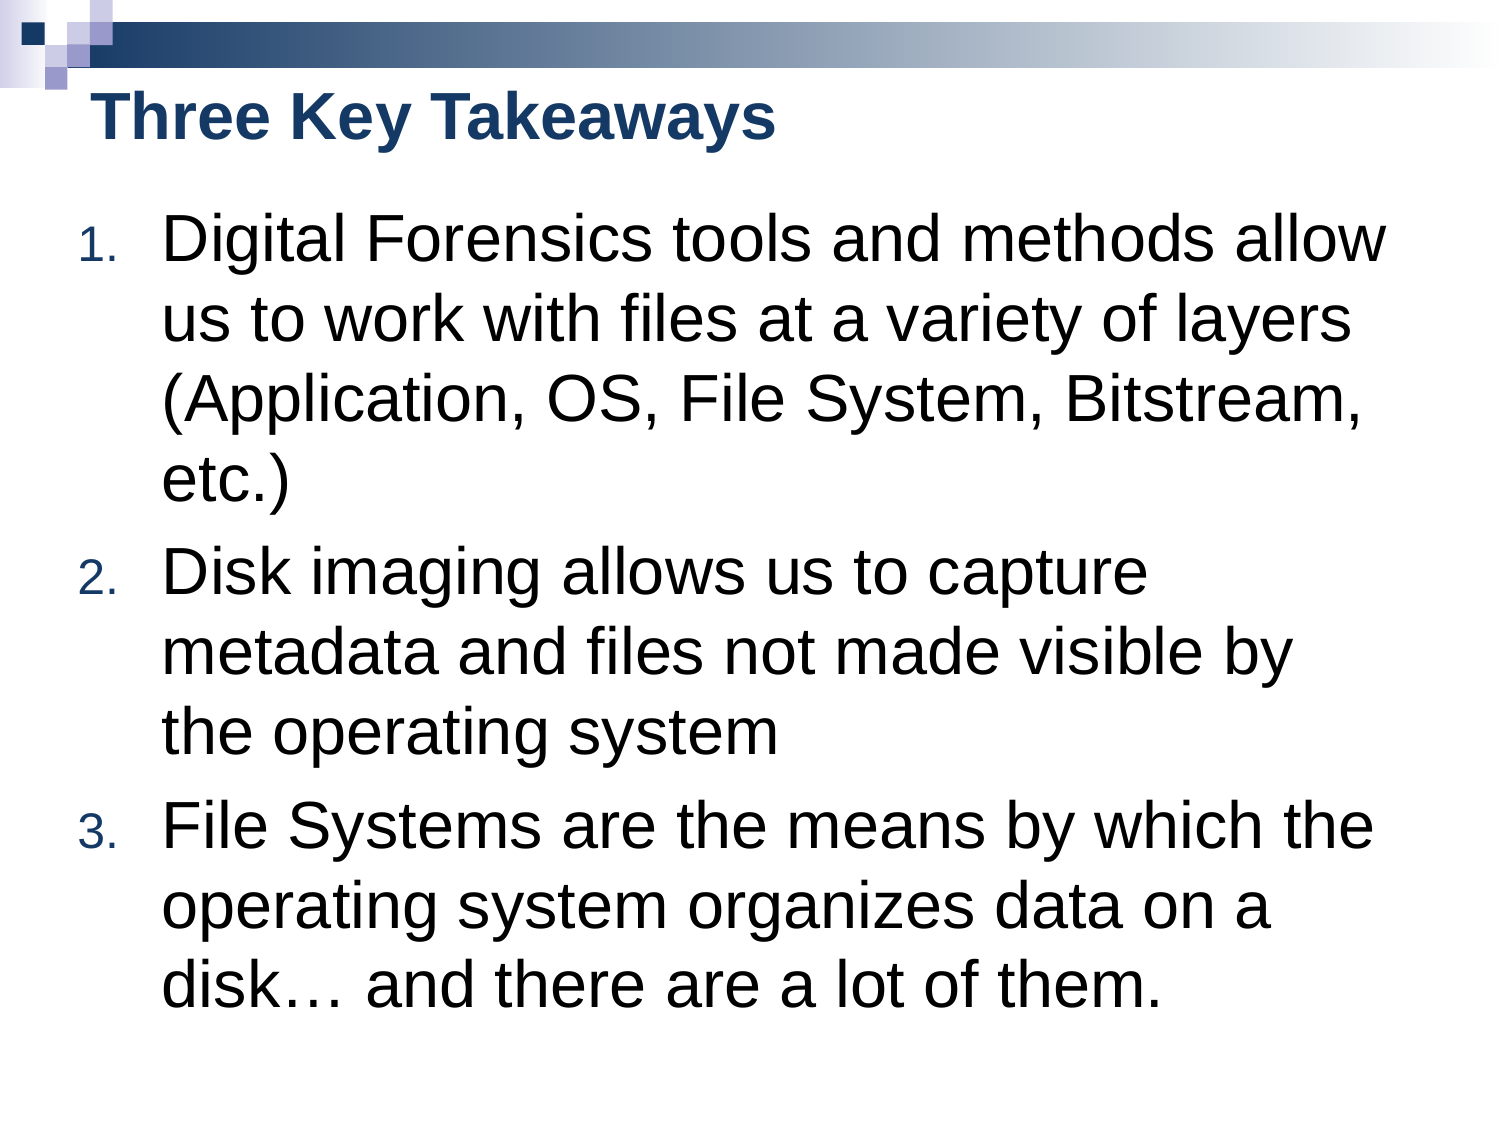

# Three Key Takeaways
Digital Forensics tools and methods allow us to work with files at a variety of layers (Application, OS, File System, Bitstream, etc.)
Disk imaging allows us to capture metadata and files not made visible by the operating system
File Systems are the means by which the operating system organizes data on a disk… and there are a lot of them.